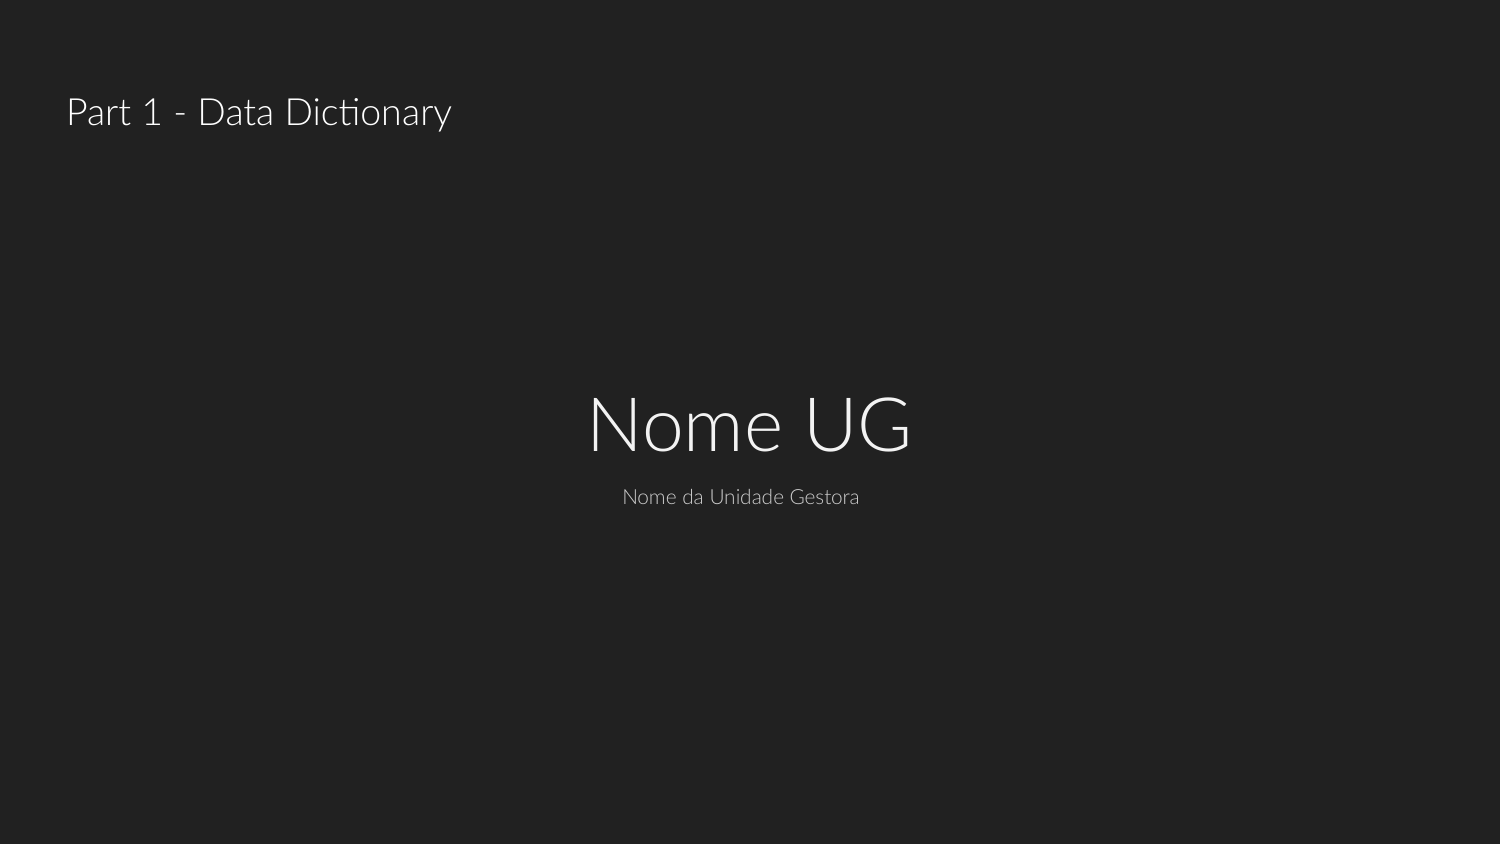

# Part 1 - Data Dictionary
Nome UG
Nome da Unidade Gestora